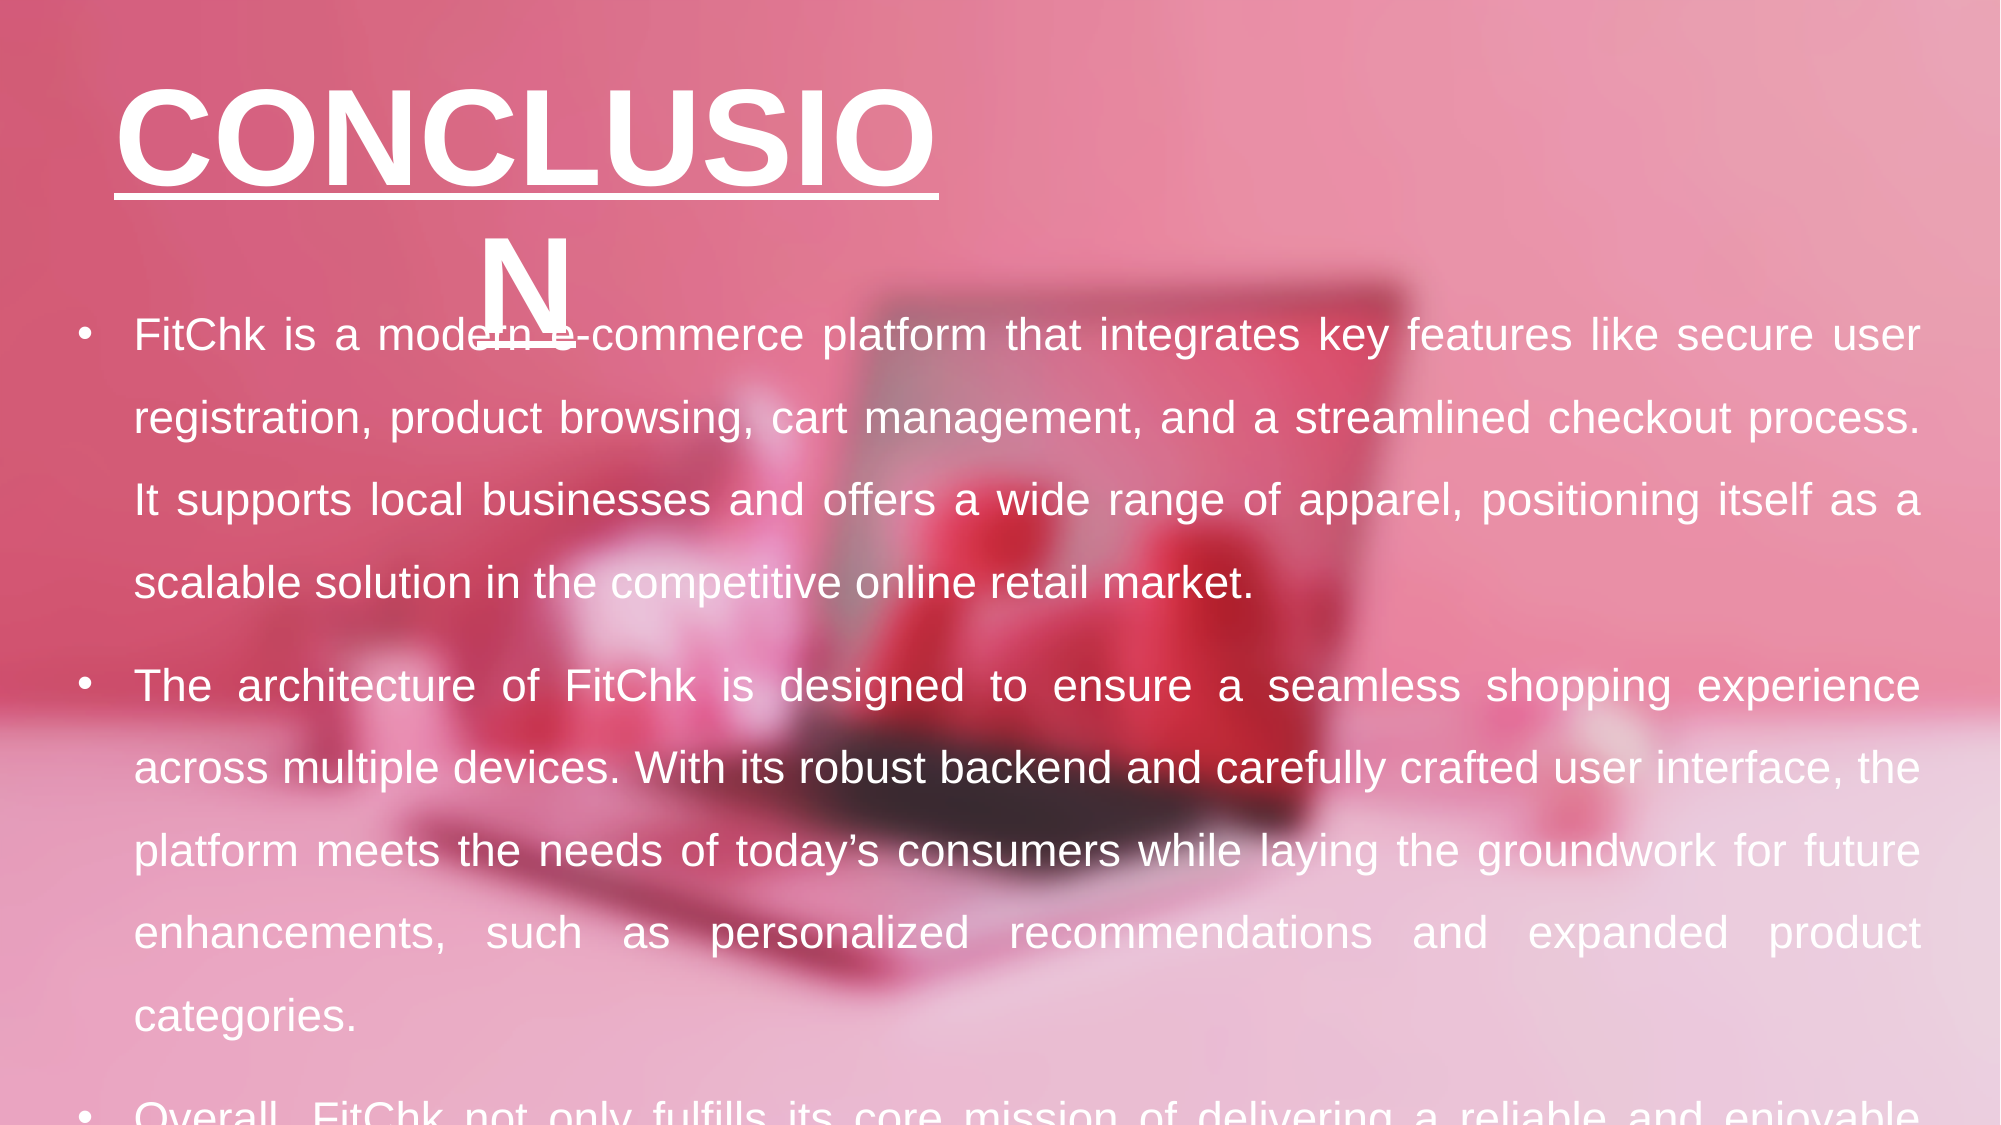

CONCLUSION

FitChk is a modern e-commerce platform that integrates key features like secure user registration, product browsing, cart management, and a streamlined checkout process. It supports local businesses and offers a wide range of apparel, positioning itself as a scalable solution in the competitive online retail market.
The architecture of FitChk is designed to ensure a seamless shopping experience across multiple devices. With its robust backend and carefully crafted user interface, the platform meets the needs of today’s consumers while laying the groundwork for future enhancements, such as personalized recommendations and expanded product categories.
Overall, FitChk not only fulfills its core mission of delivering a reliable and enjoyable online shopping experience but also demonstrates a commitment to supporting local businesses and adapting to the evolving demands of the e-commerce landscape.